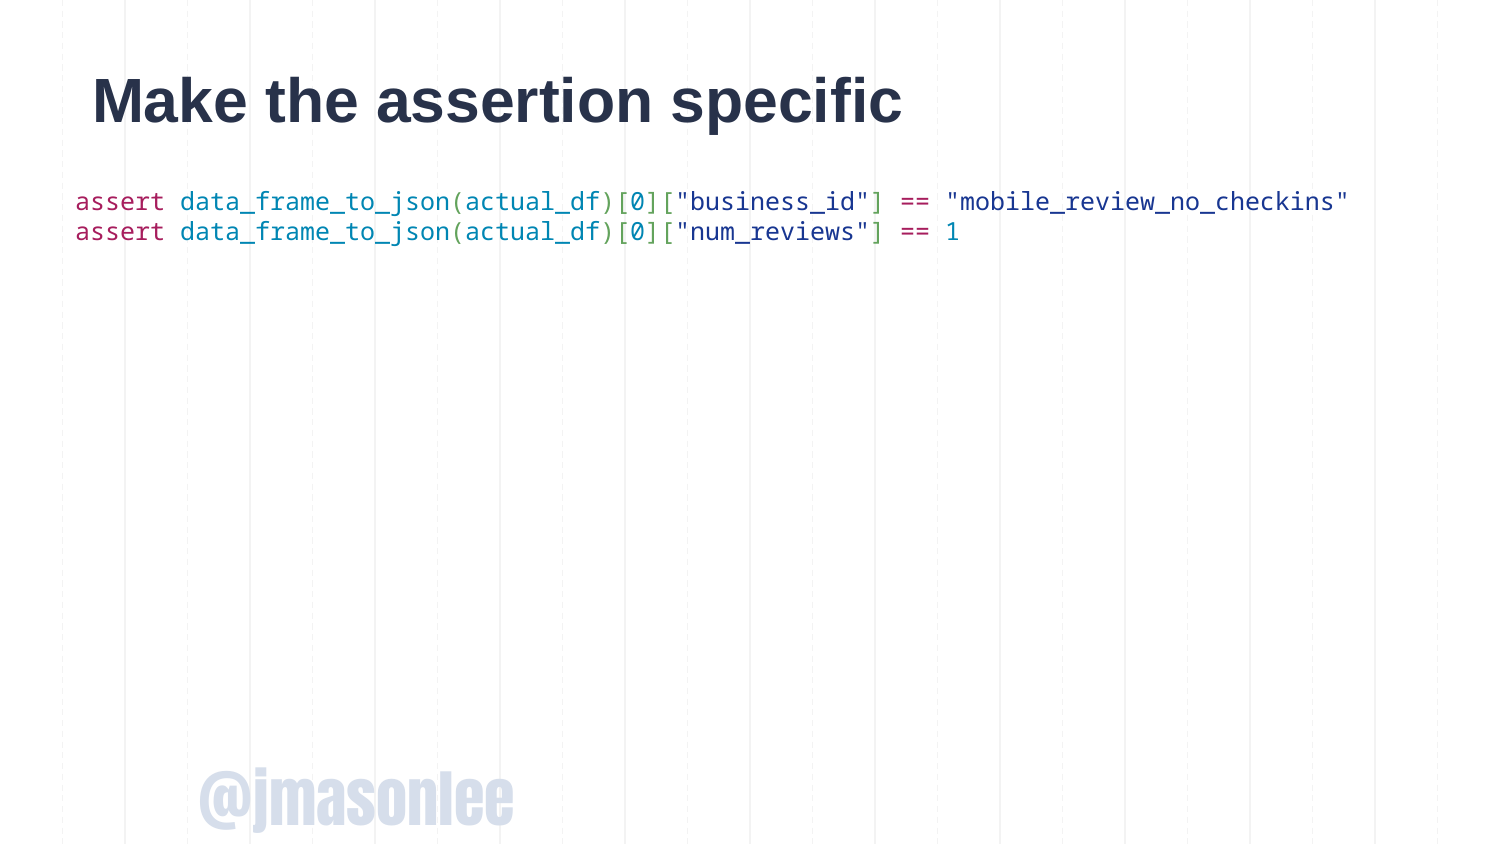

# Make the assertion specific

 assert data_frame_to_json(actual_df)[0]["business_id"] == "mobile_review_no_checkins"
 assert data_frame_to_json(actual_df)[0]["num_reviews"] == 1
@jmasonlee
74